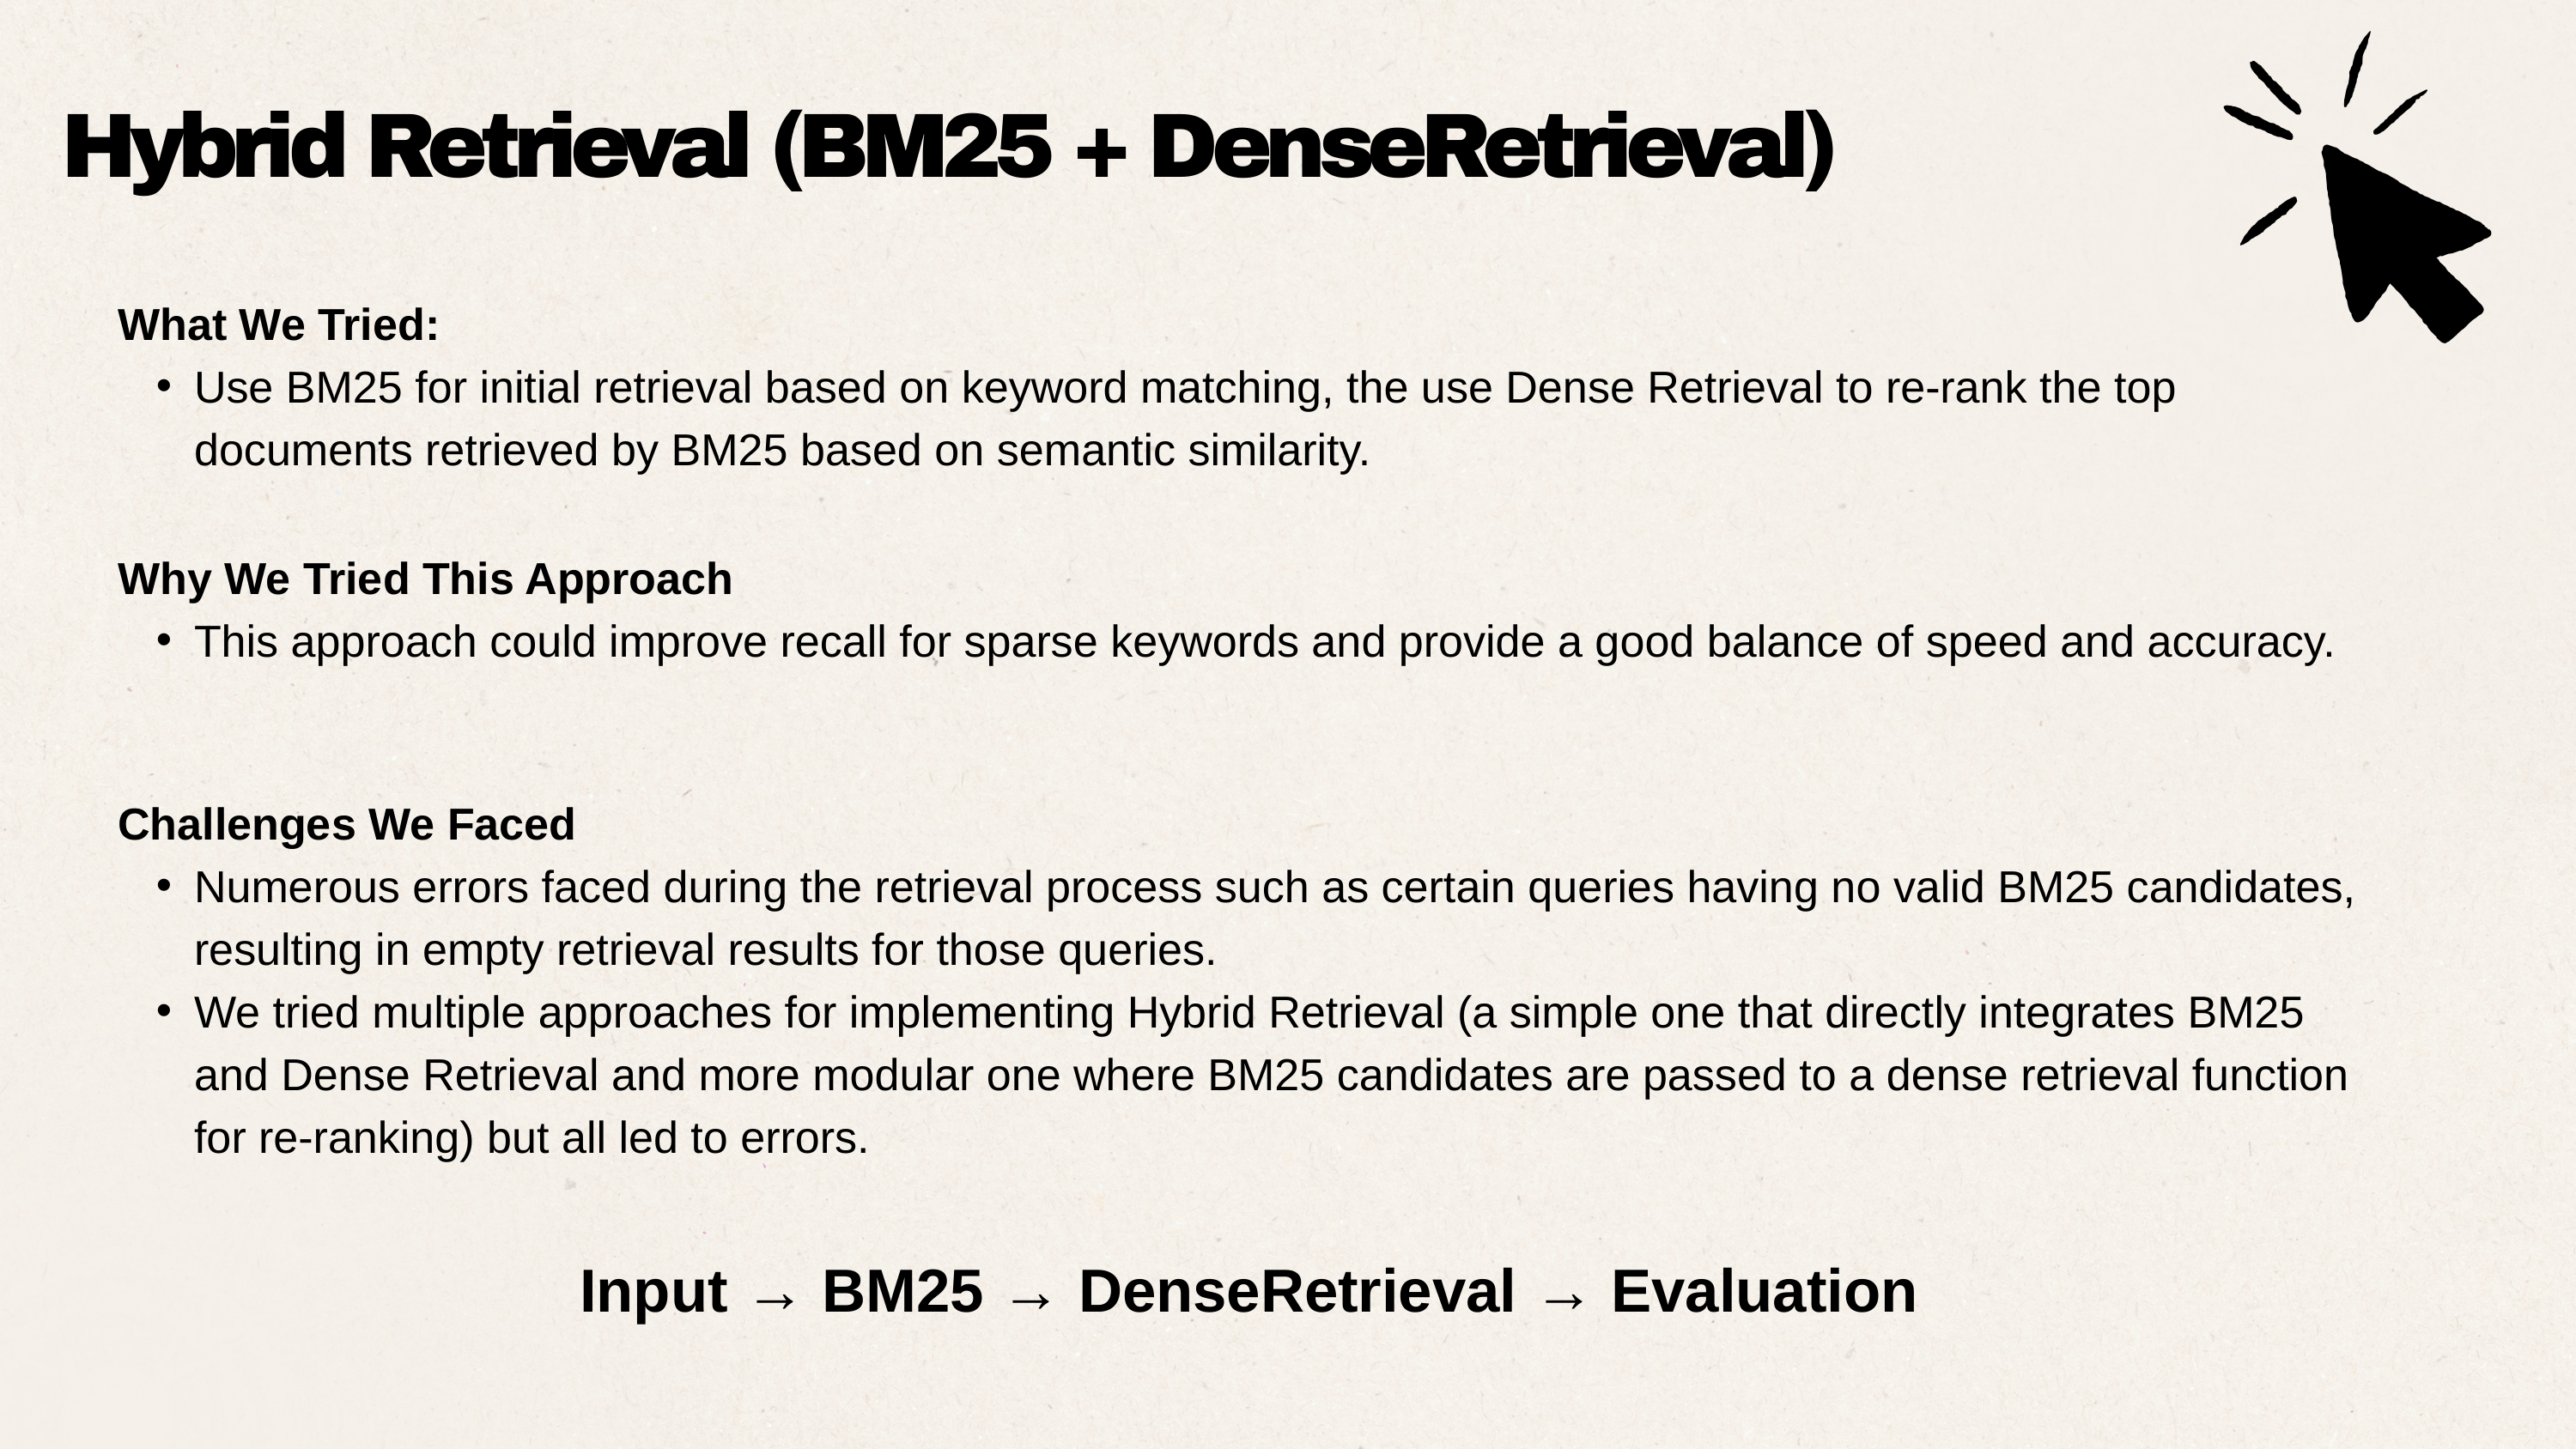

Hybrid Retrieval (BM25 + DenseRetrieval)
What We Tried:
Use BM25 for initial retrieval based on keyword matching, the use Dense Retrieval to re-rank the top documents retrieved by BM25 based on semantic similarity.

Why We Tried This Approach
This approach could improve recall for sparse keywords and provide a good balance of speed and accuracy.

Challenges We Faced
Numerous errors faced during the retrieval process such as certain queries having no valid BM25 candidates, resulting in empty retrieval results for those queries.
We tried multiple approaches for implementing Hybrid Retrieval (a simple one that directly integrates BM25 and Dense Retrieval and more modular one where BM25 candidates are passed to a dense retrieval function for re-ranking) but all led to errors.

Input → BM25 → DenseRetrieval → Evaluation